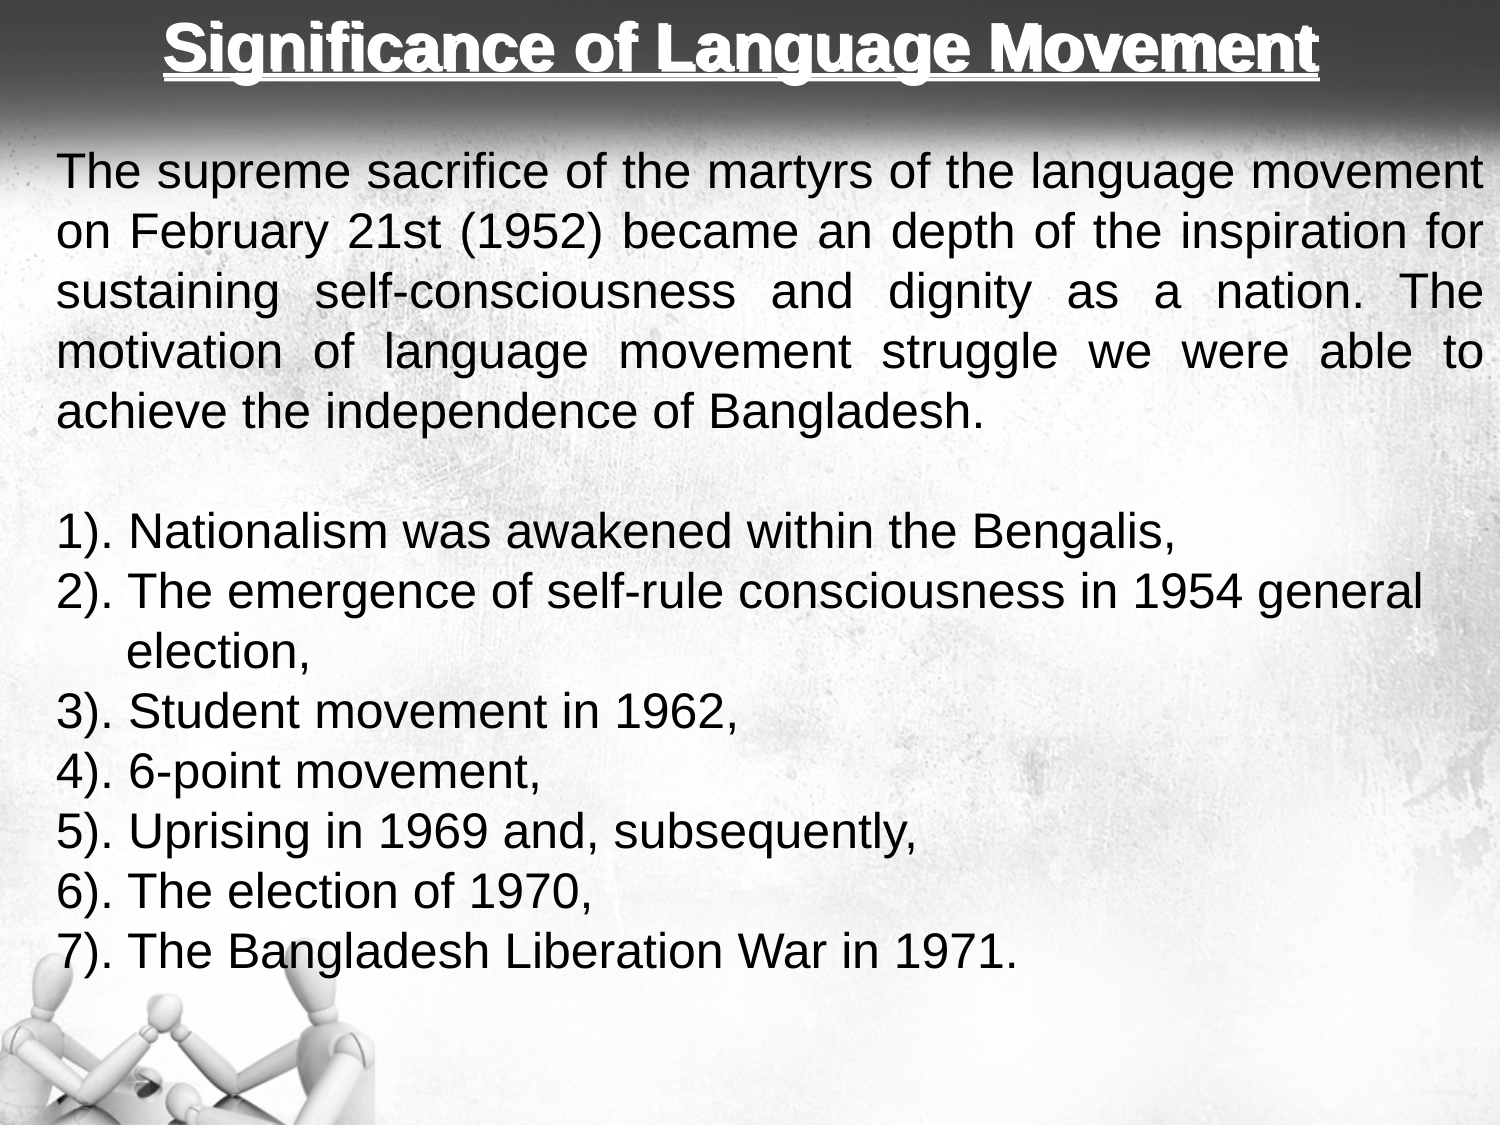

# Significance of Language Movement
The supreme sacrifice of the martyrs of the language movement on February 21st (1952) became an depth of the inspiration for sustaining self-consciousness and dignity as a nation. The motivation of language movement struggle we were able to achieve the independence of Bangladesh.

1). Nationalism was awakened within the Bengalis,
2). The emergence of self-rule consciousness in 1954 general
     election,
3). Student movement in 1962,
4). 6-point movement,
5). Uprising in 1969 and, subsequently,
6). The election of 1970,
7). The Bangladesh Liberation War in 1971.